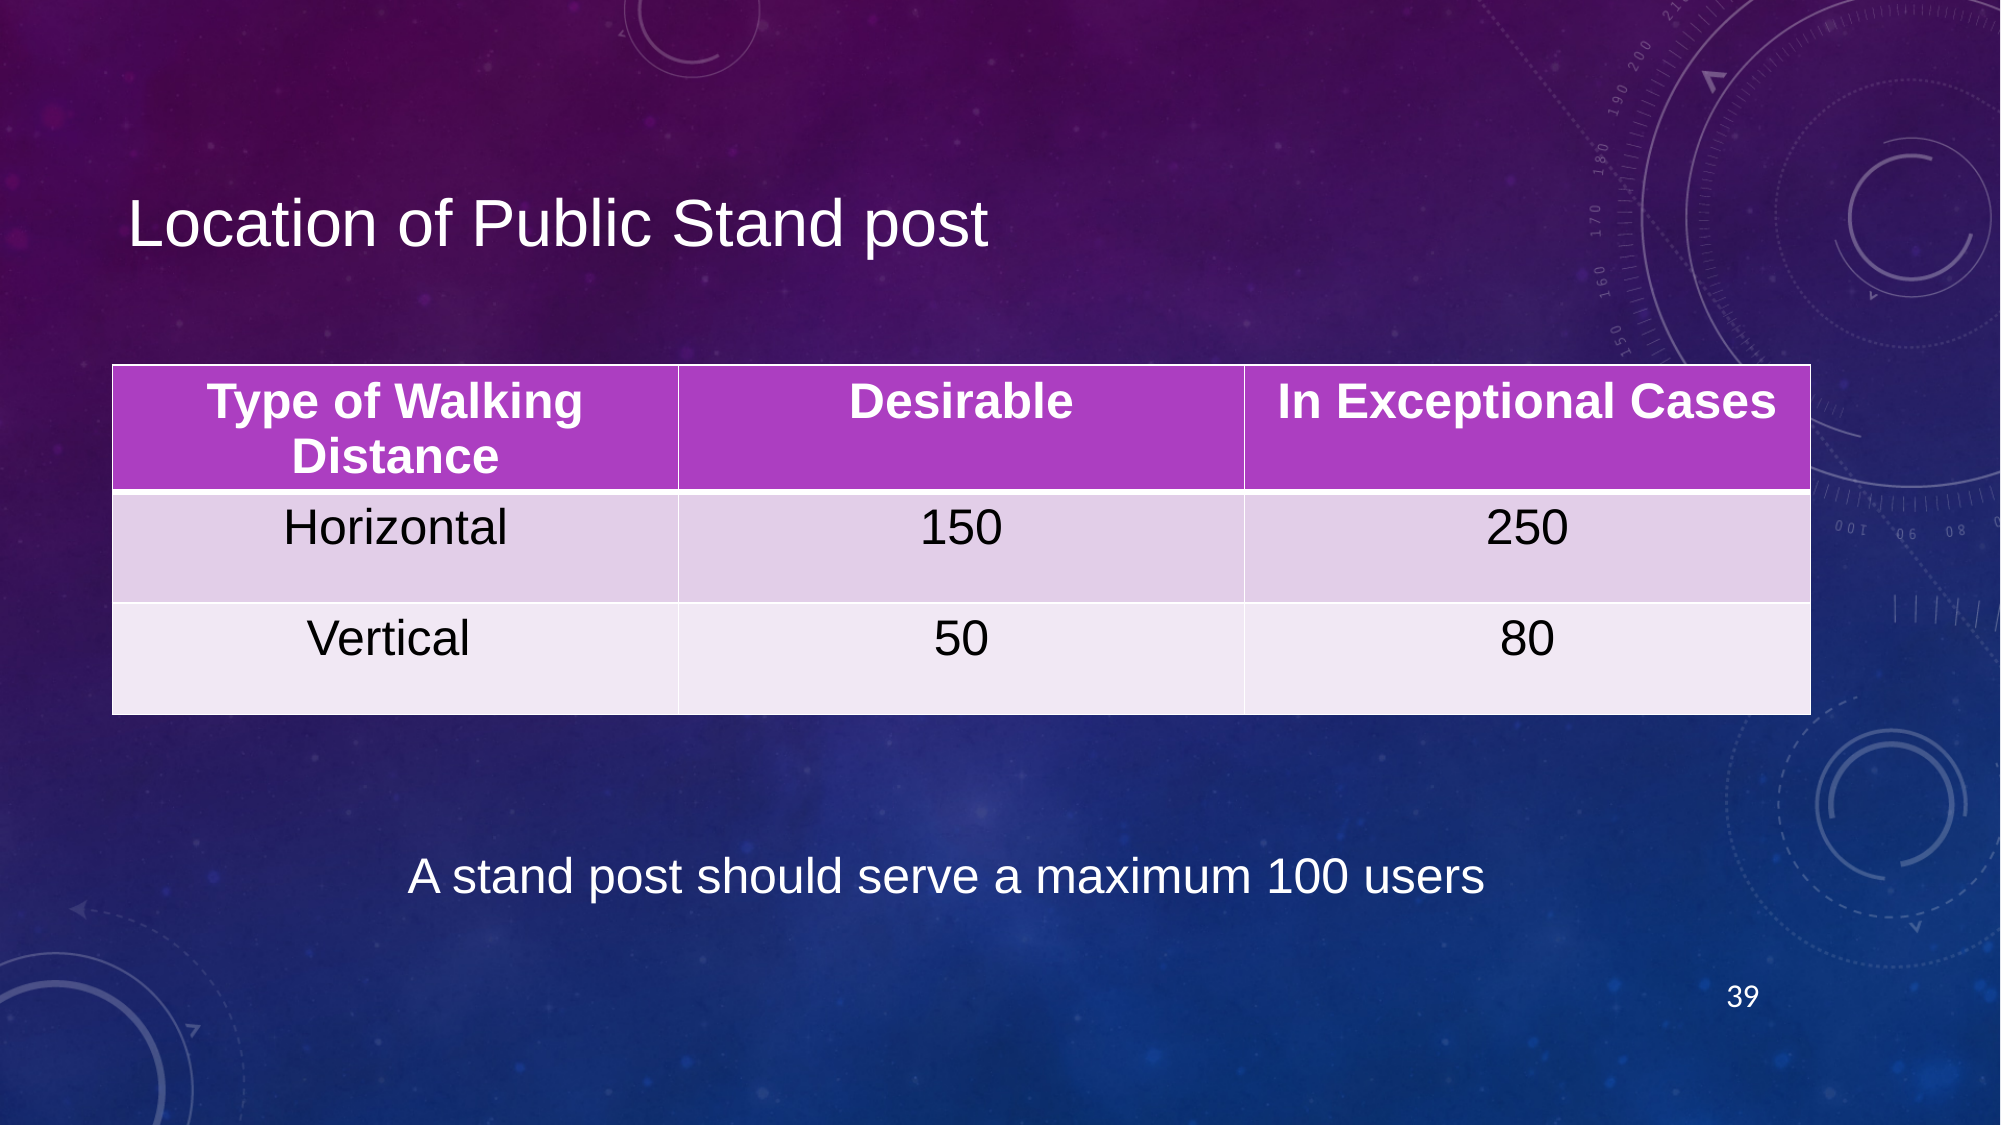

# Location of Public Stand post
| Type of Walking Distance | Desirable | In Exceptional Cases |
| --- | --- | --- |
| Horizontal | 150 | 250 |
| Vertical | 50 | 80 |
A stand post should serve a maximum 100 users
39